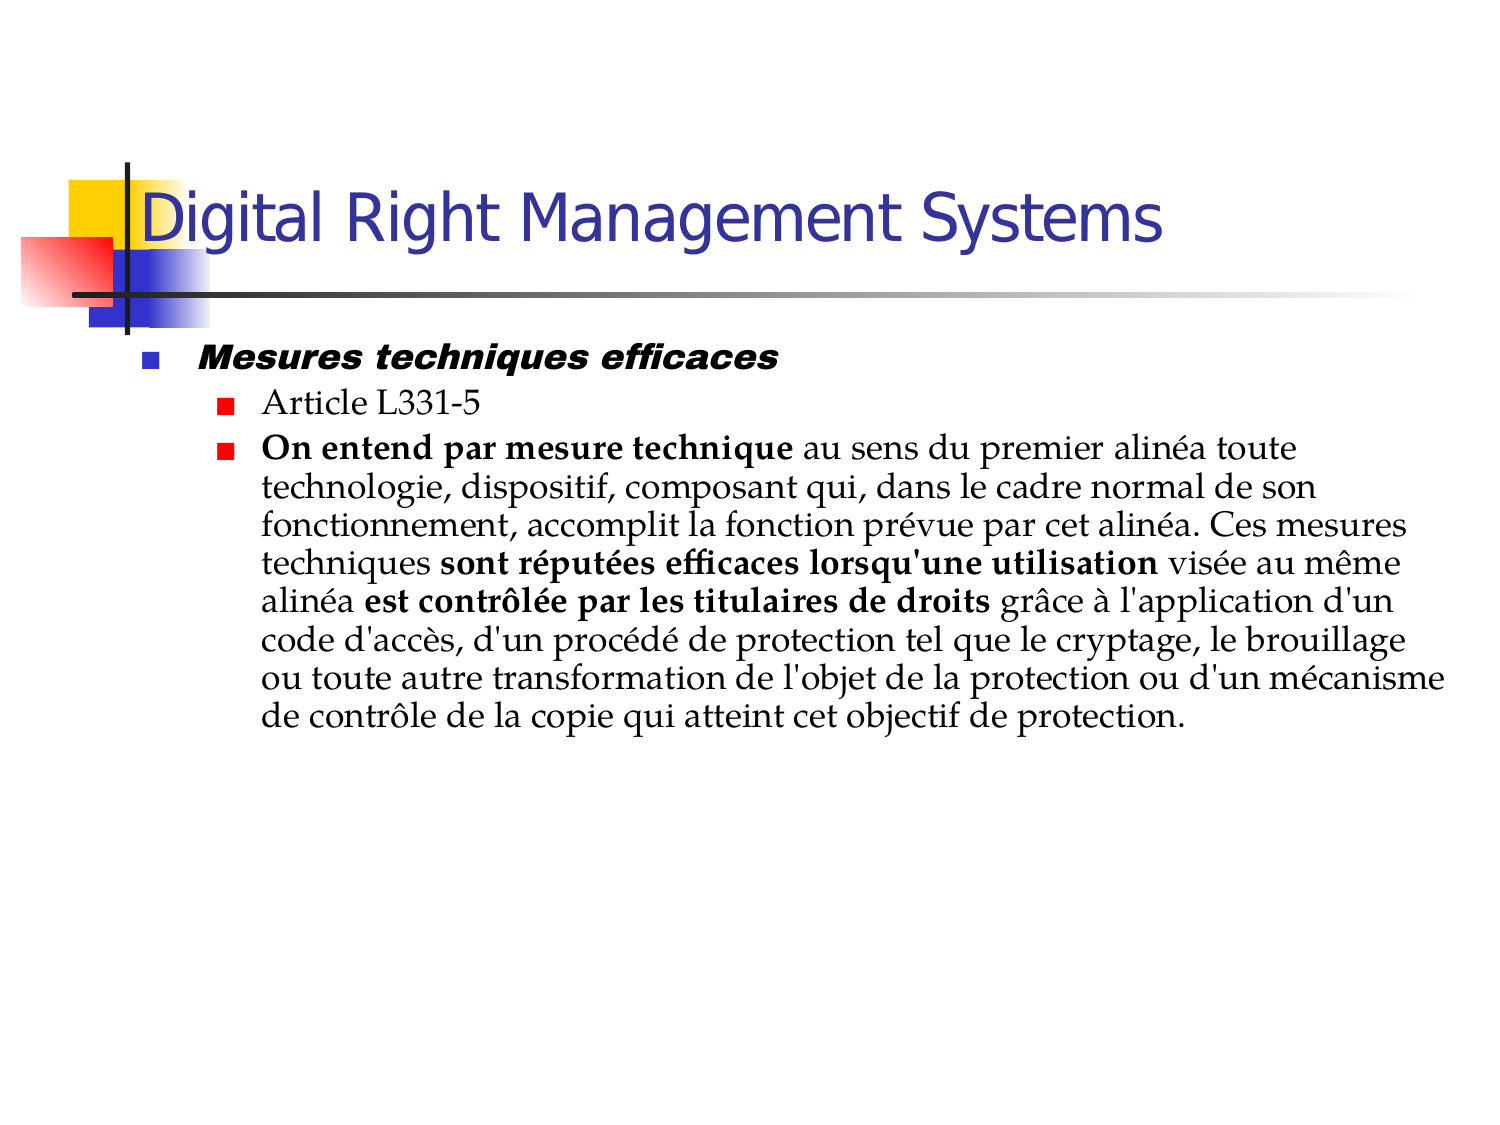

# Digital Right Management Systems
Mesures techniques efficaces
Article L331-5
On entend par mesure technique au sens du premier alinéa toute technologie, dispositif, composant qui, dans le cadre normal de son fonctionnement, accomplit la fonction prévue par cet alinéa. Ces mesures techniques sont réputées efficaces lorsqu'une utilisation visée au même alinéa est contrôlée par les titulaires de droits grâce à l'application d'un code d'accès, d'un procédé de protection tel que le cryptage, le brouillage ou toute autre transformation de l'objet de la protection ou d'un mécanisme de contrôle de la copie qui atteint cet objectif de protection.